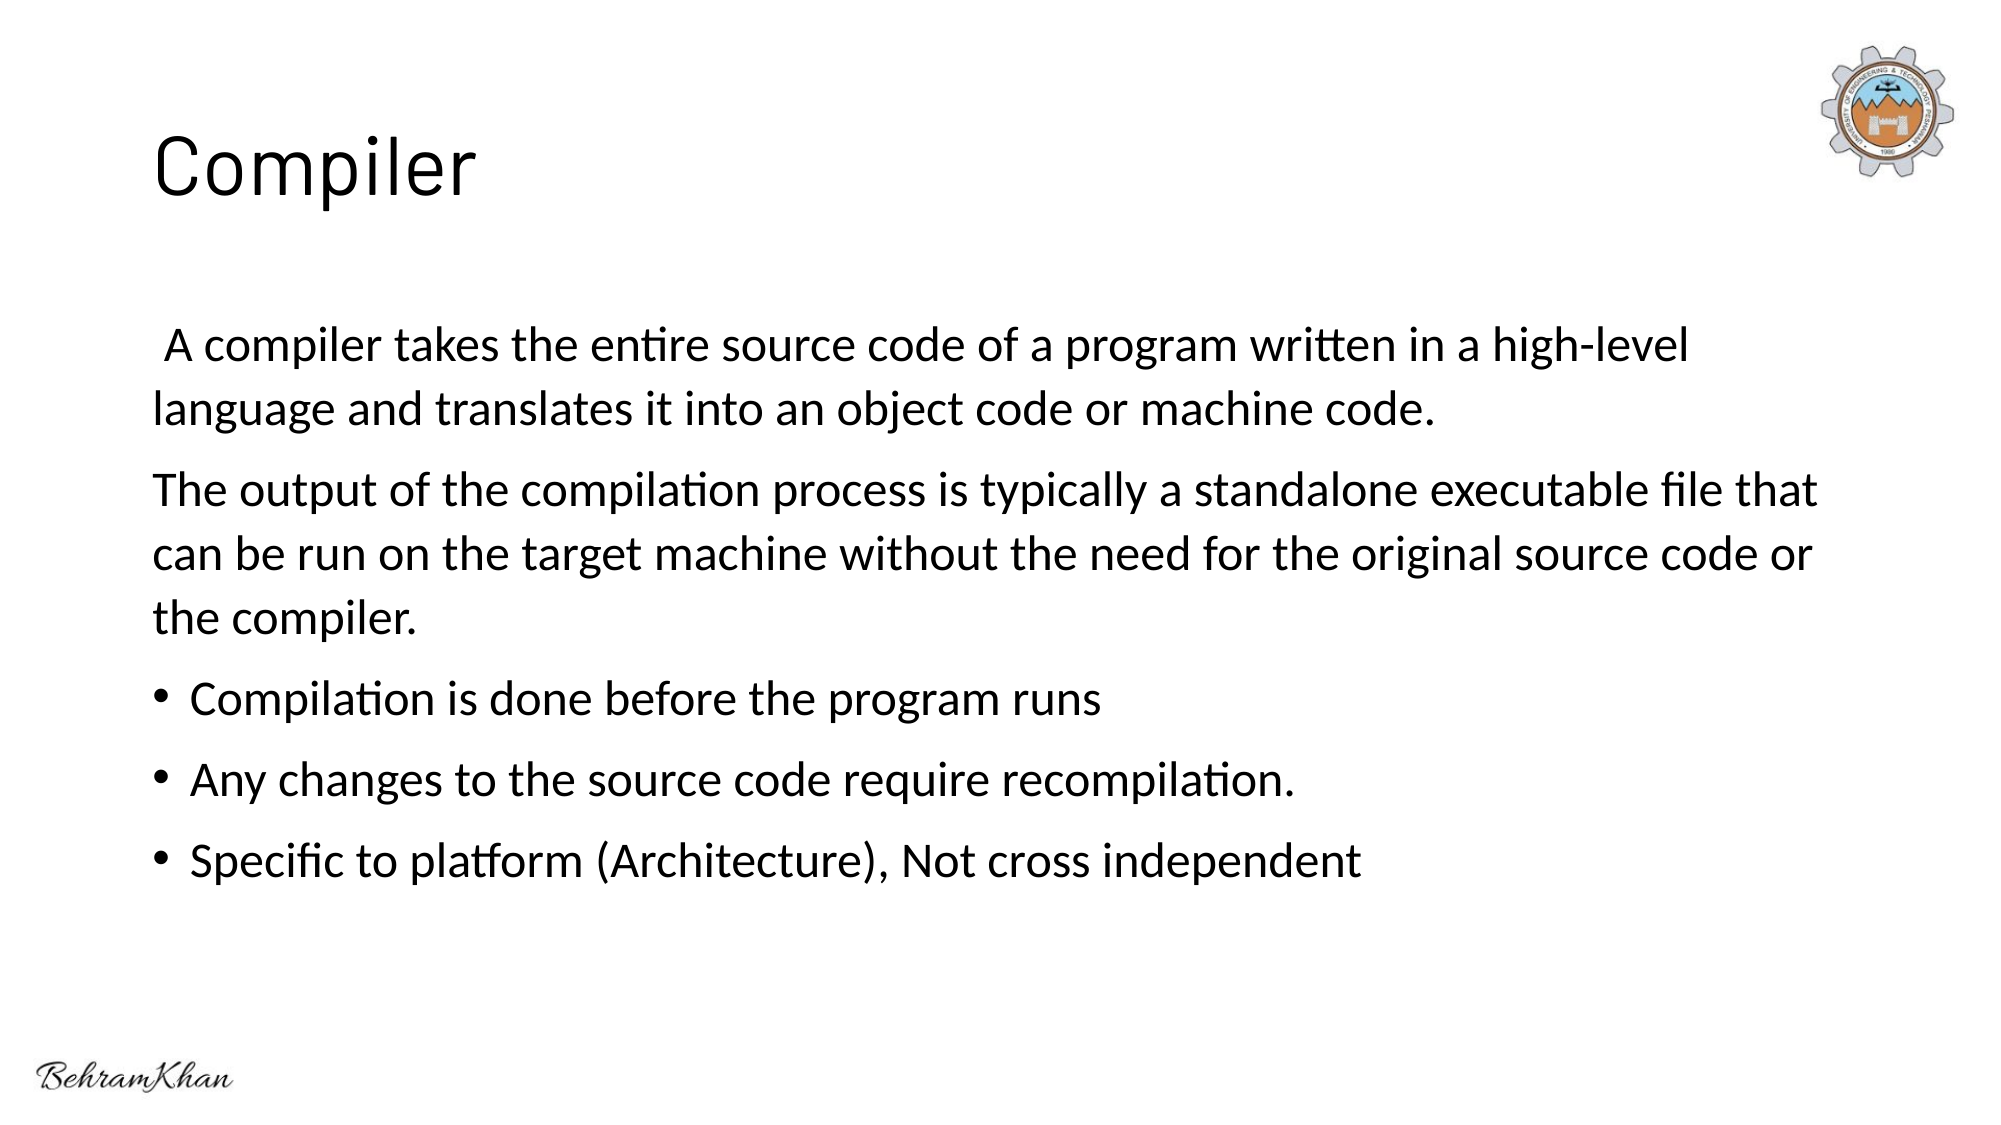

# Compiler
 A compiler takes the entire source code of a program written in a high-level language and translates it into an object code or machine code.
The output of the compilation process is typically a standalone executable file that can be run on the target machine without the need for the original source code or the compiler.
Compilation is done before the program runs
Any changes to the source code require recompilation.
Specific to platform (Architecture), Not cross independent